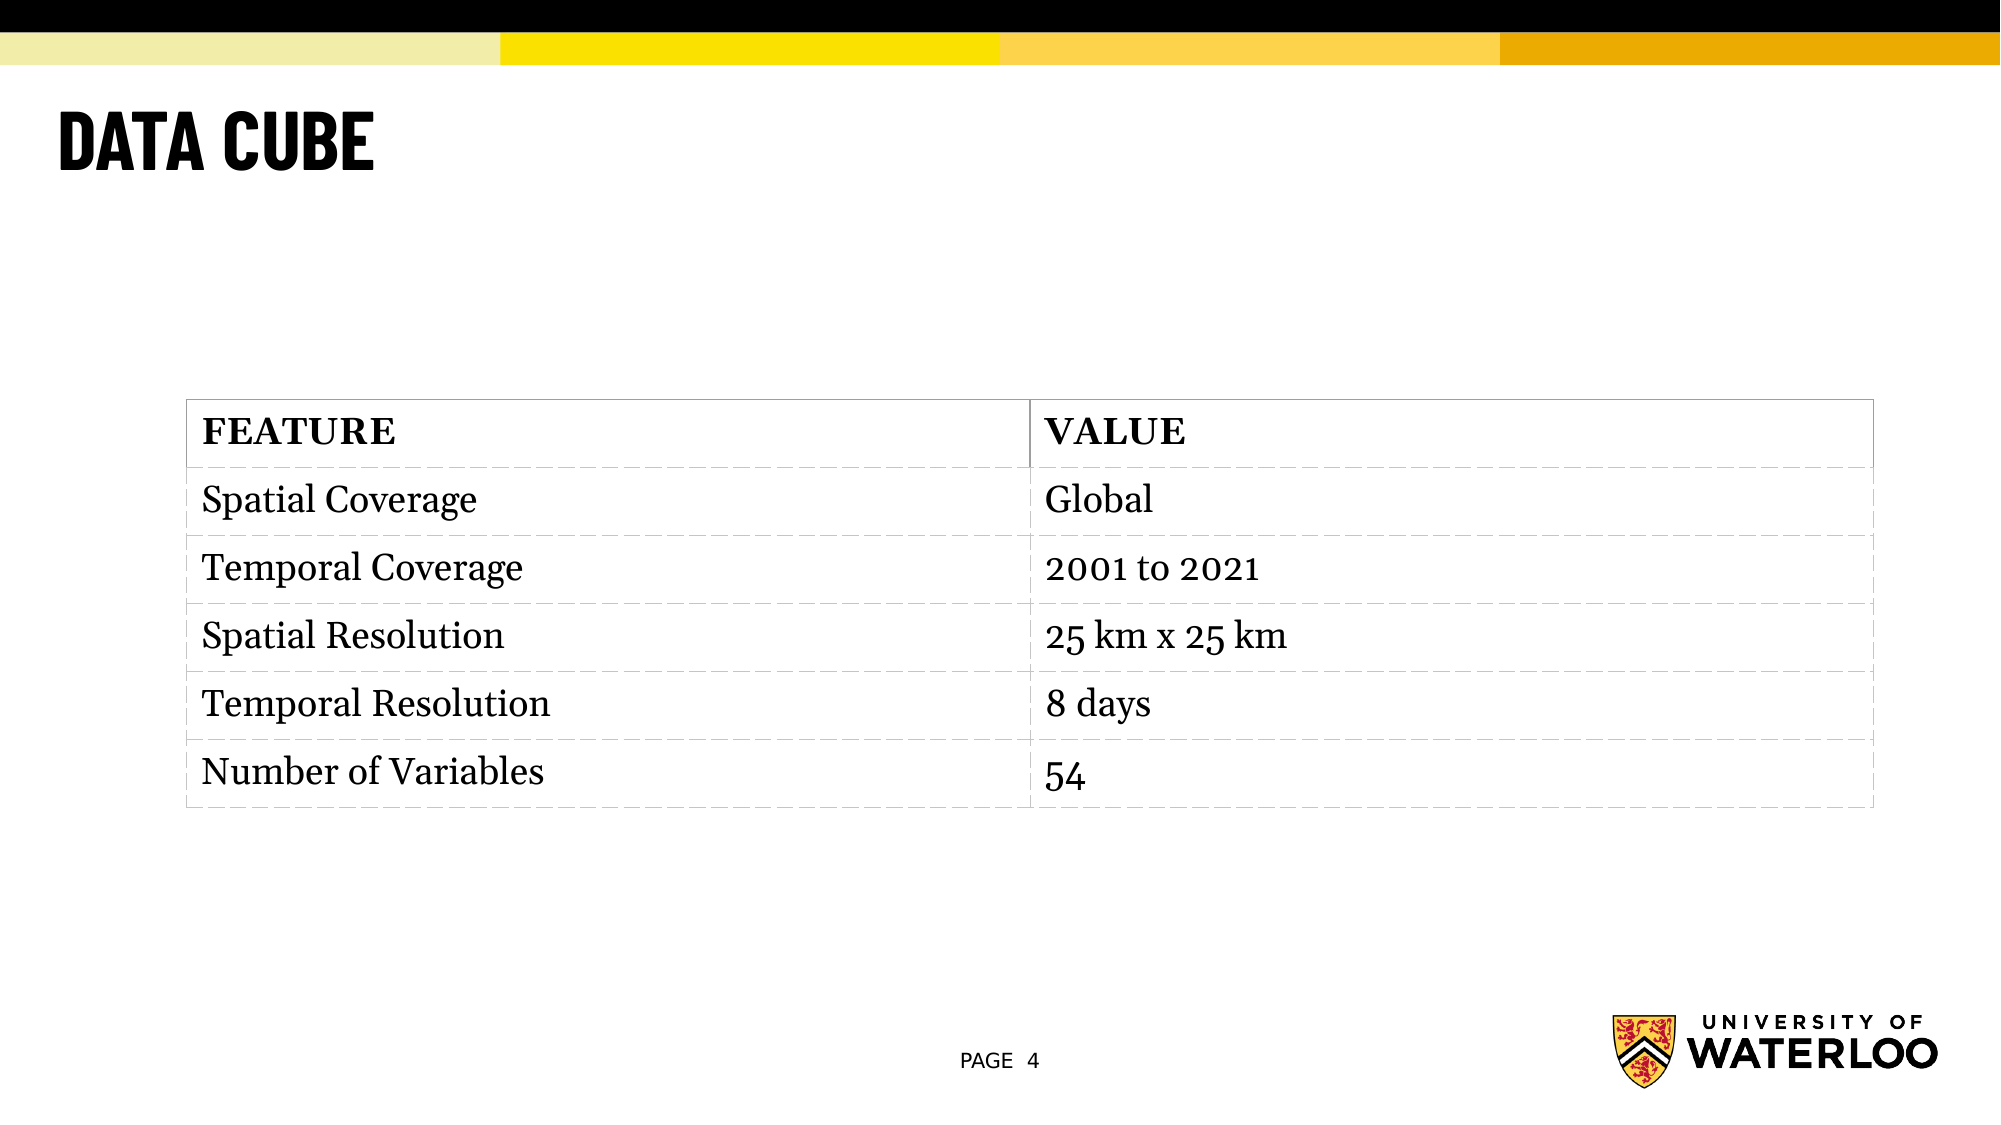

# DATA CUBE
| FEATURE | VALUE |
| --- | --- |
| Spatial Coverage | Global |
| Temporal Coverage | 2001 to 2021 |
| Spatial Resolution | 25 km x 25 km |
| Temporal Resolution | 8 days |
| Number of Variables | 54 |
PAGE  4